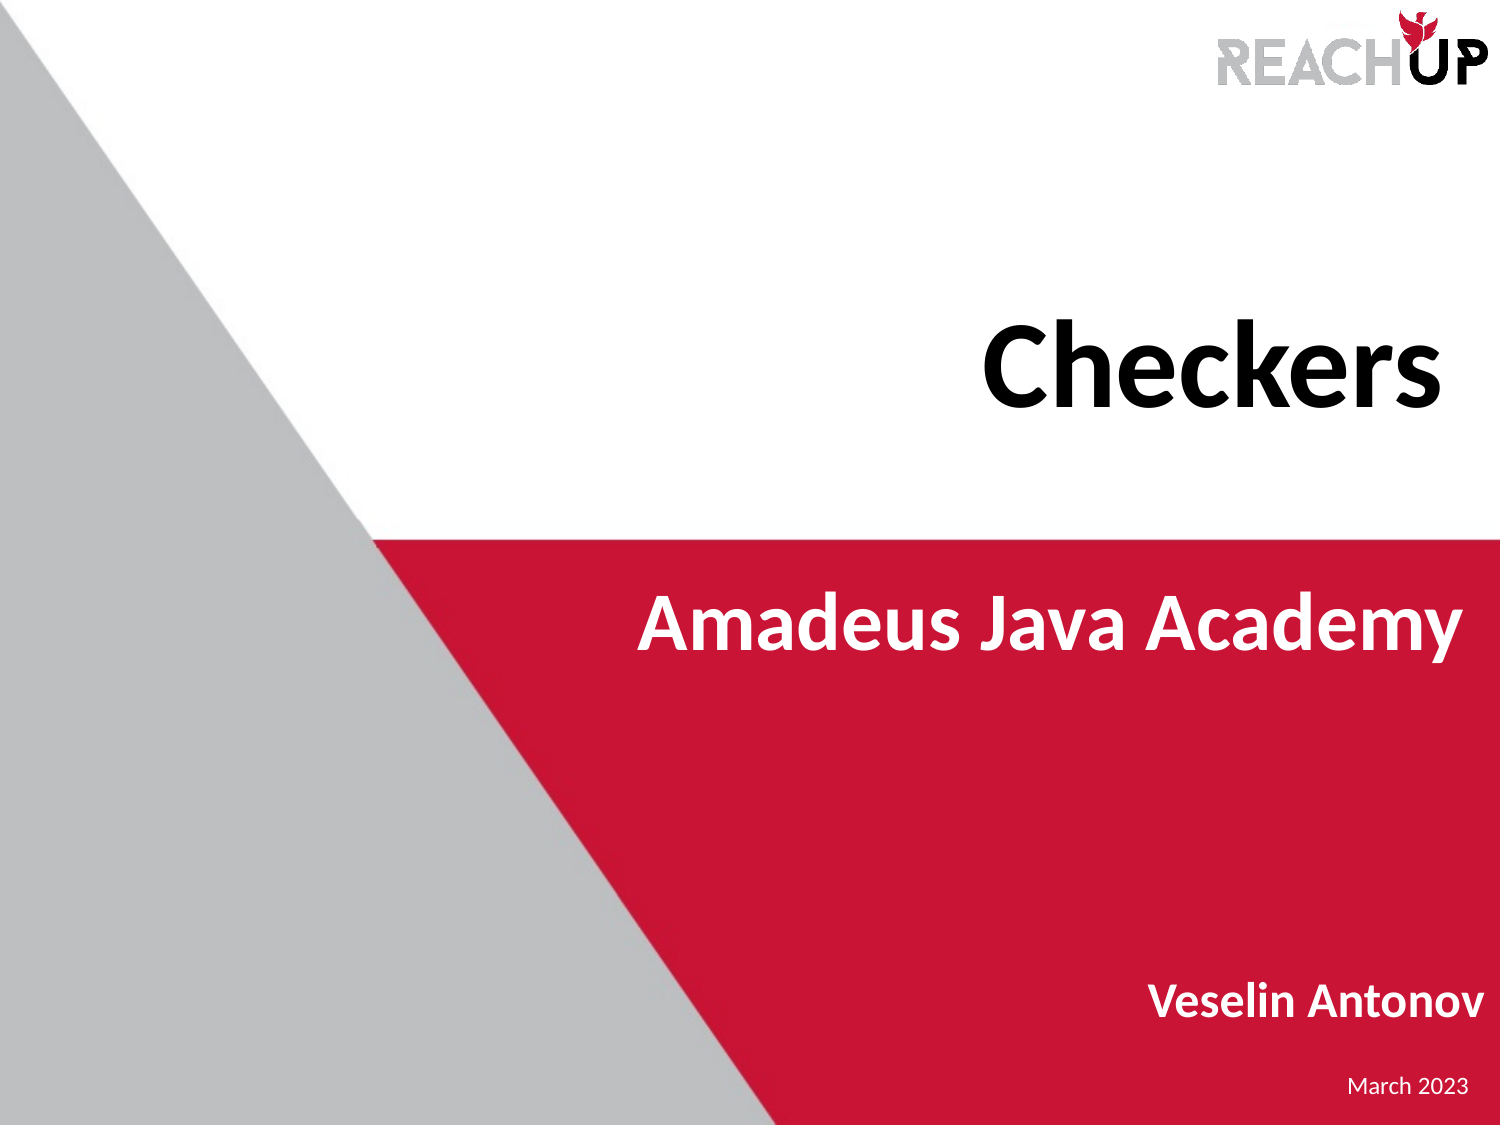

# Checkers
Amadeus Java Academy
Veselin Antonov
March 2023